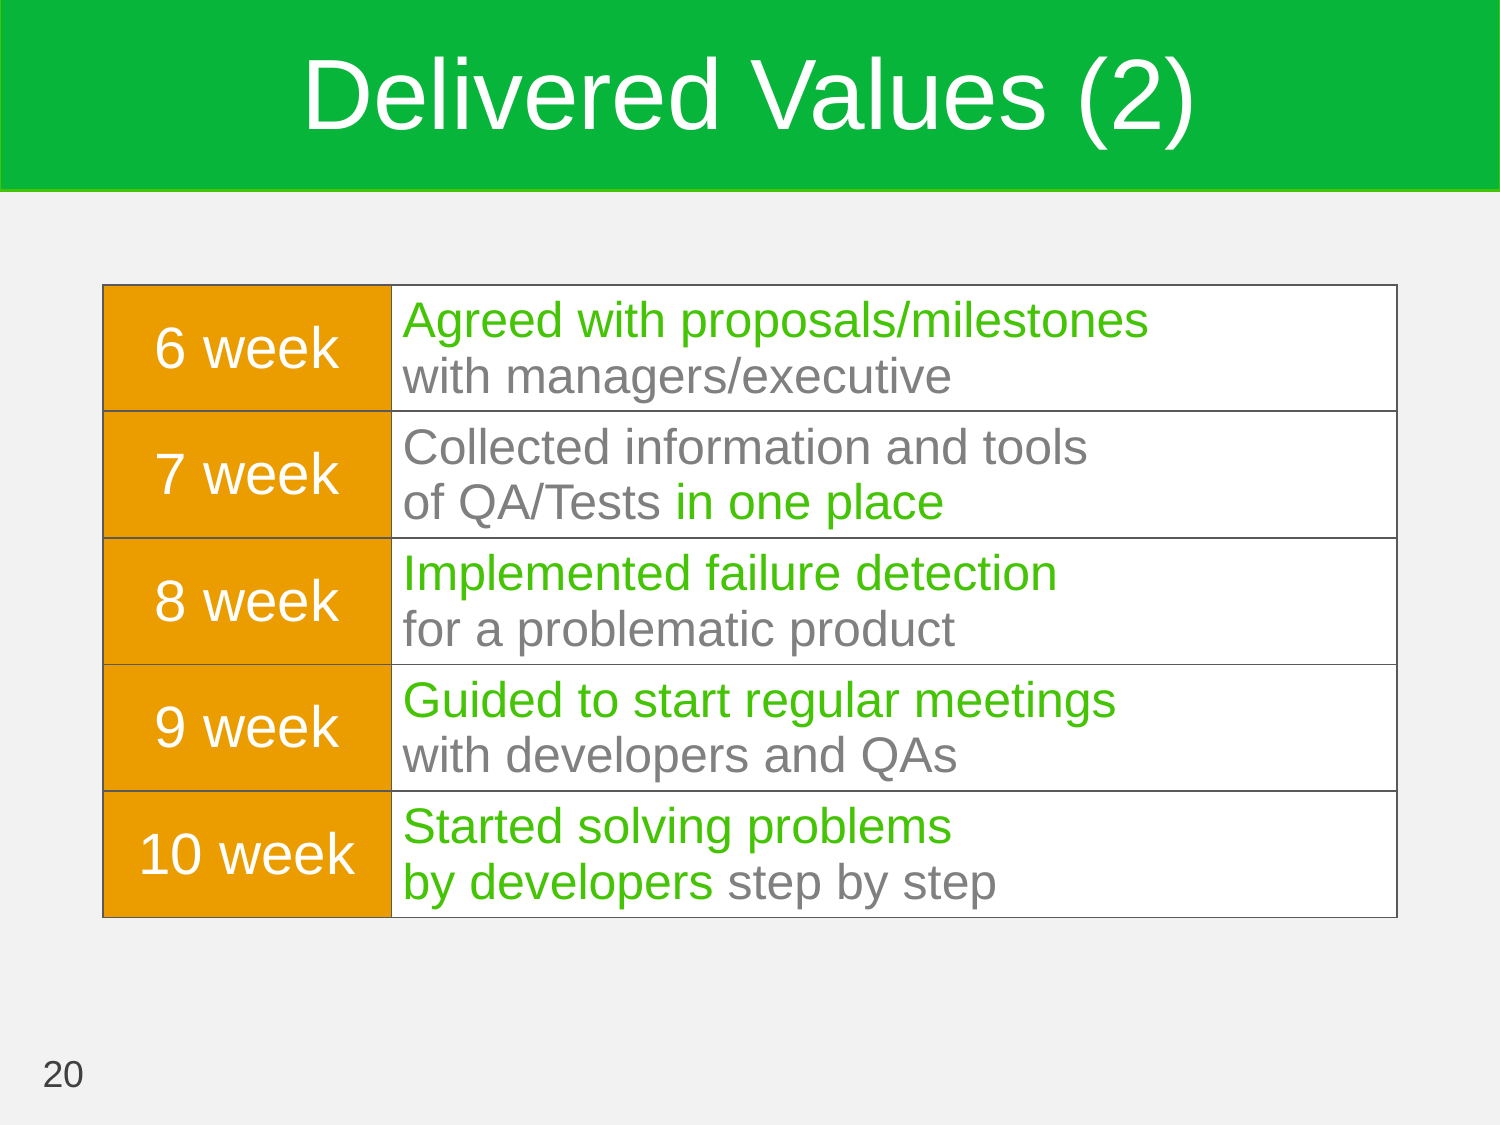

# Delivered Values (2)
| 6 week | Agreed with proposals/milestones with managers/executive |
| --- | --- |
| 7 week | Collected information and tools of QA/Tests in one place |
| 8 week | Implemented failure detection for a problematic product |
| 9 week | Guided to start regular meetings with developers and QAs |
| 10 week | Started solving problems by developers step by step |
20